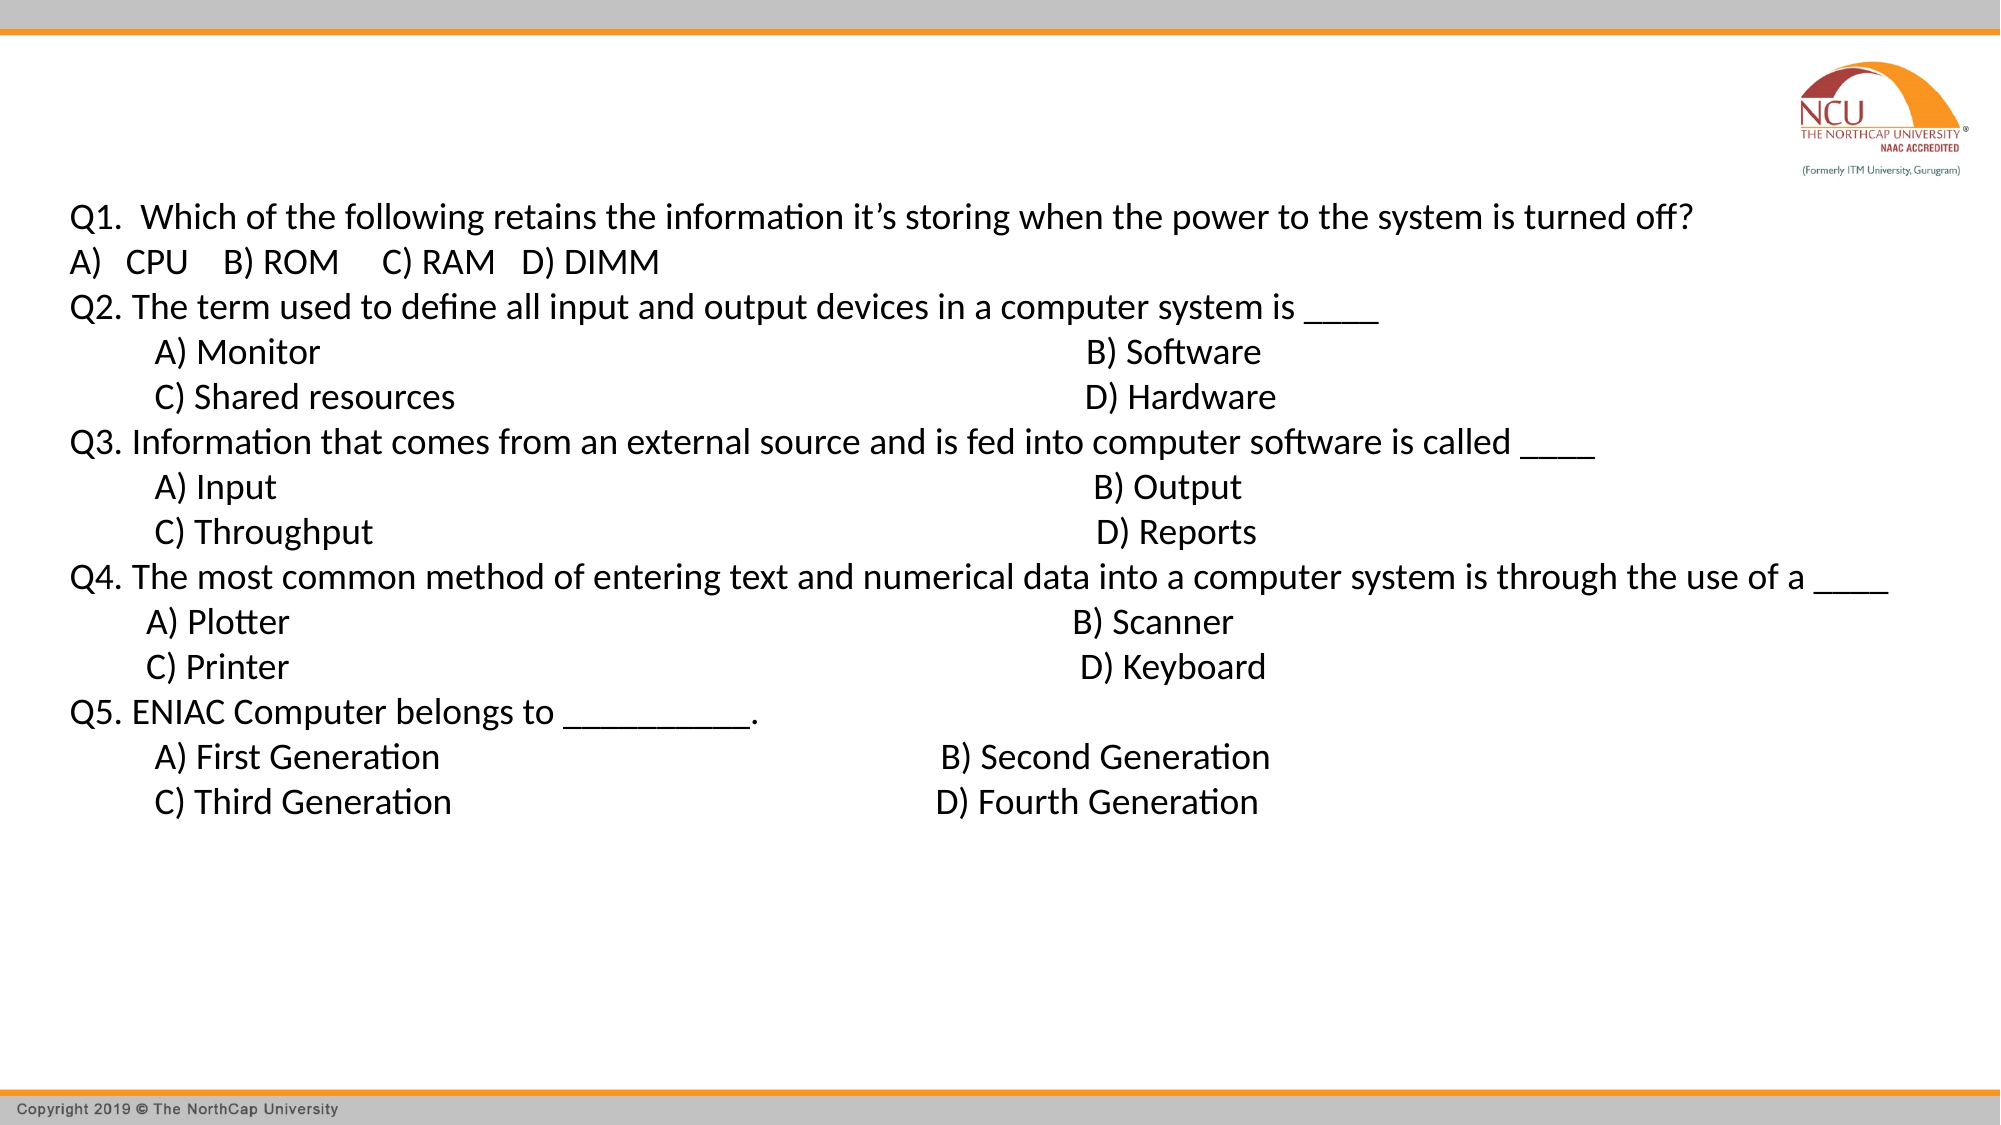

Q1.  Which of the following retains the information it’s storing when the power to the system is turned off?
CPU    B) ROM     C) RAM   D) DIMM
Q2. The term used to define all input and output devices in a computer system is ____
          A) Monitor                                                                                          B) Software
          C) Shared resources                                                                          D) Hardware
Q3. Information that comes from an external source and is fed into computer software is called ____
          A) Input                                                                                                B) Output
          C) Throughput                                                                                     D) Reports
Q4. The most common method of entering text and numerical data into a computer system is through the use of a ____
         A) Plotter                                                                                            B) Scanner
         C) Printer                                                                                             D) Keyboard
Q5. ENIAC Computer belongs to __________.
          A) First Generation                                                           B) Second Generation
          C) Third Generation                                                         D) Fourth Generation